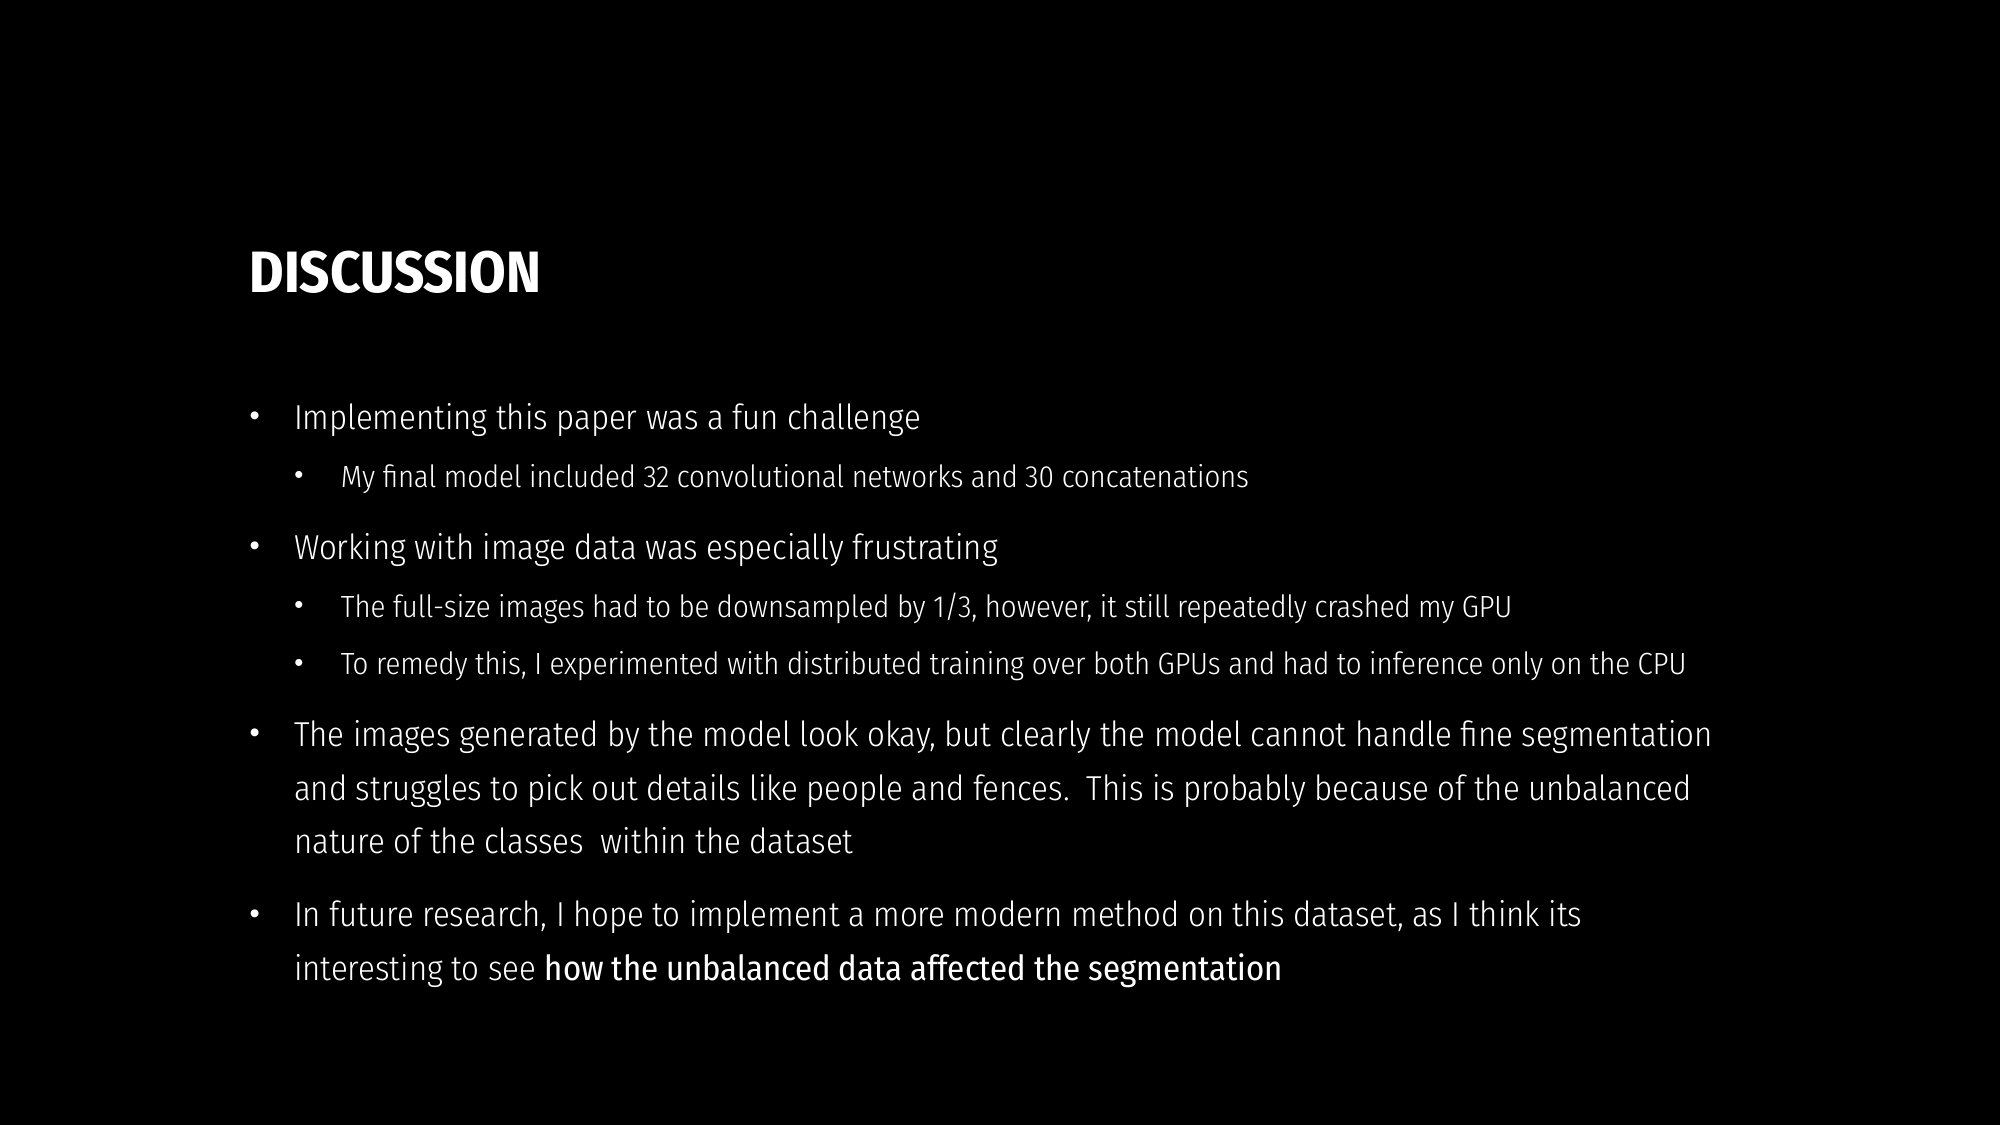

# Discussion
Implementing this paper was a fun challenge
My final model included 32 convolutional networks and 30 concatenations
Working with image data was especially frustrating
The full-size images had to be downsampled by 1/3, however, it still repeatedly crashed my GPU
To remedy this, I experimented with distributed training over both GPUs and had to inference only on the CPU
The images generated by the model look okay, but clearly the model cannot handle fine segmentation and struggles to pick out details like people and fences.  This is probably because of the unbalanced nature of the classes  within the dataset
In future research, I hope to implement a more modern method on this dataset, as I think its interesting to see how the unbalanced data affected the segmentation